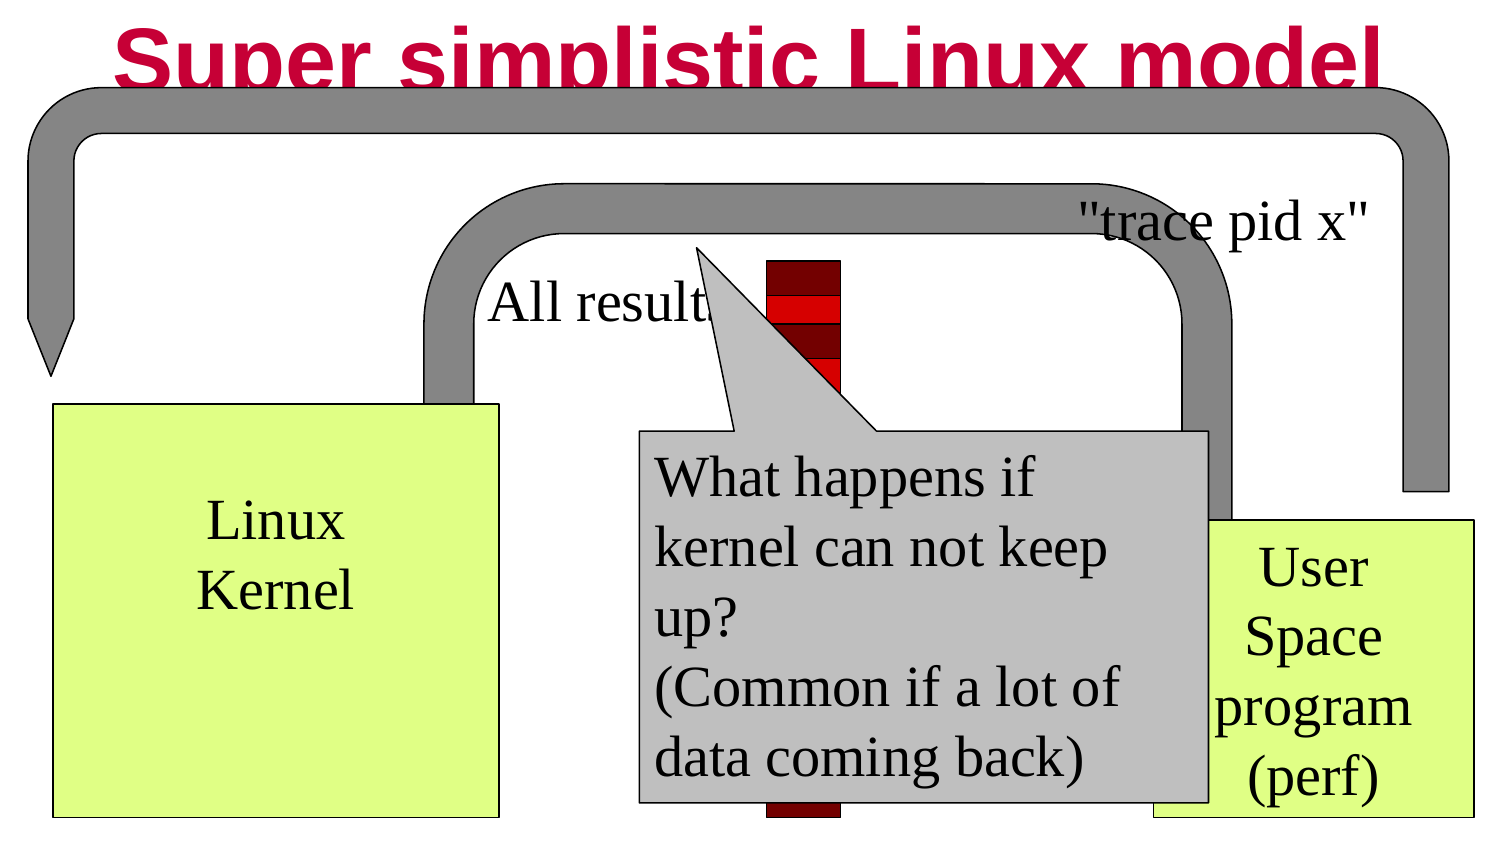

# Super simplistic Linux model

"trace pid x"

All results

Linux
Kernel
What happens if kernel can not keep up?
(Common if a lot of data coming back)
User
Space
program
(perf)